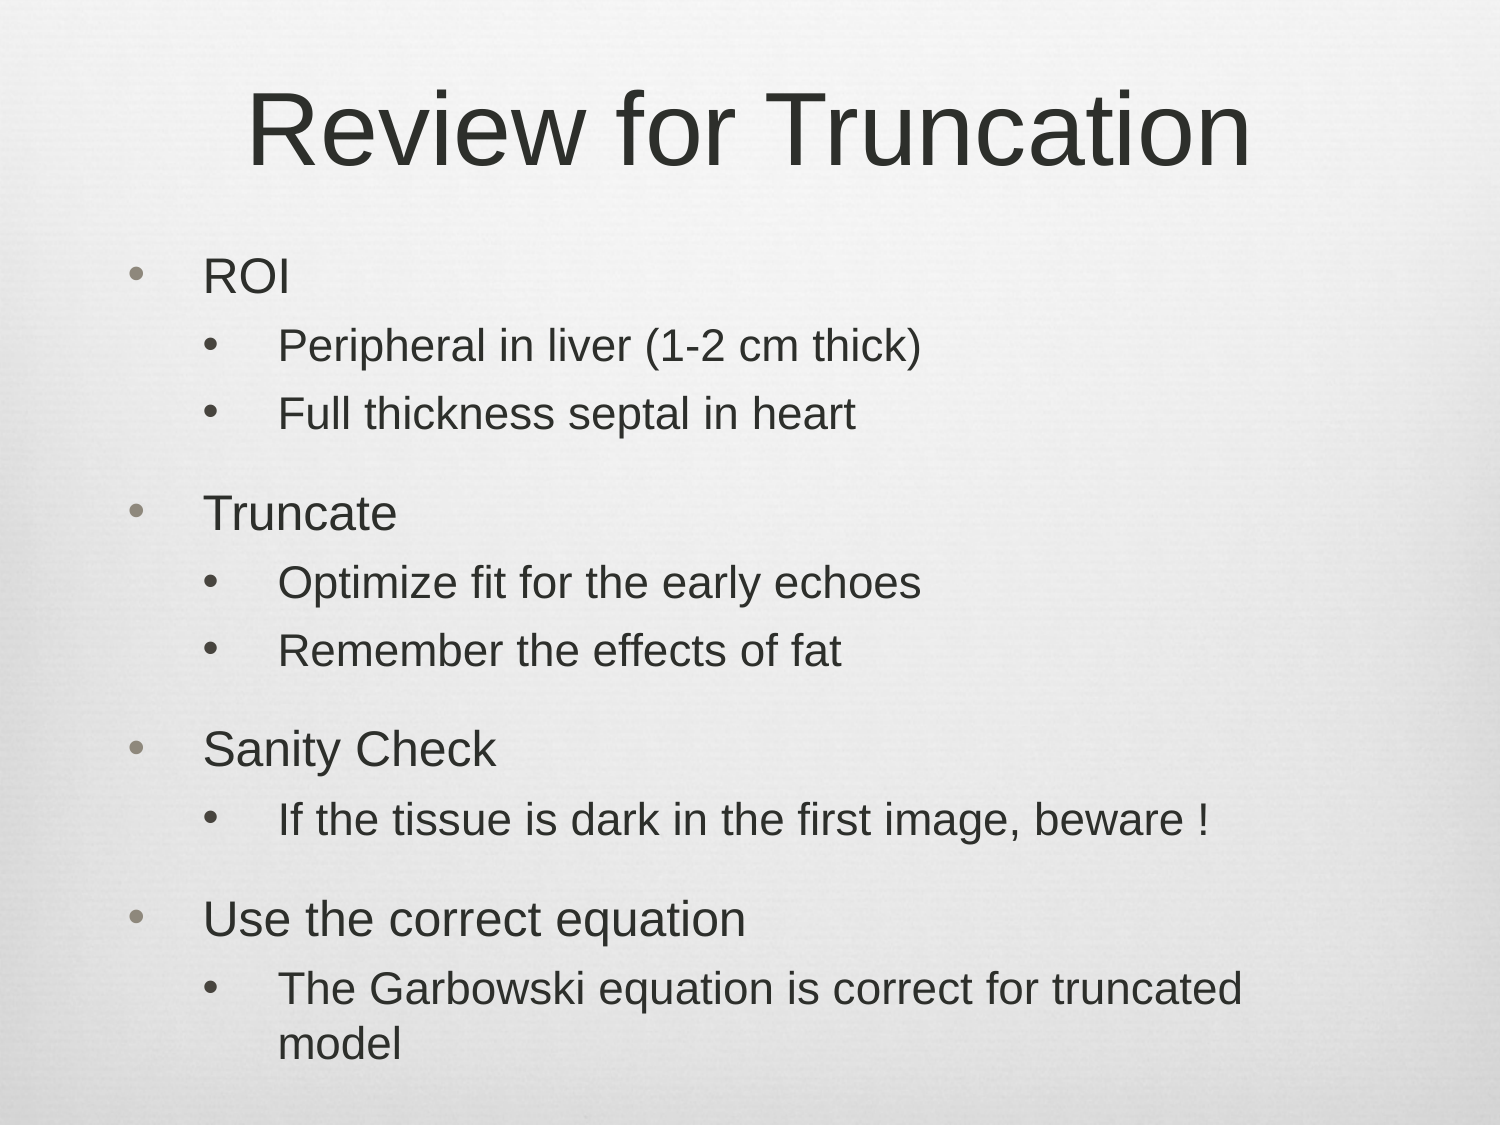

# Review for Truncation
ROI
Peripheral in liver (1-2 cm thick)
Full thickness septal in heart
Truncate
Optimize fit for the early echoes
Remember the effects of fat
Sanity Check
If the tissue is dark in the first image, beware !
Use the correct equation
The Garbowski equation is correct for truncated model